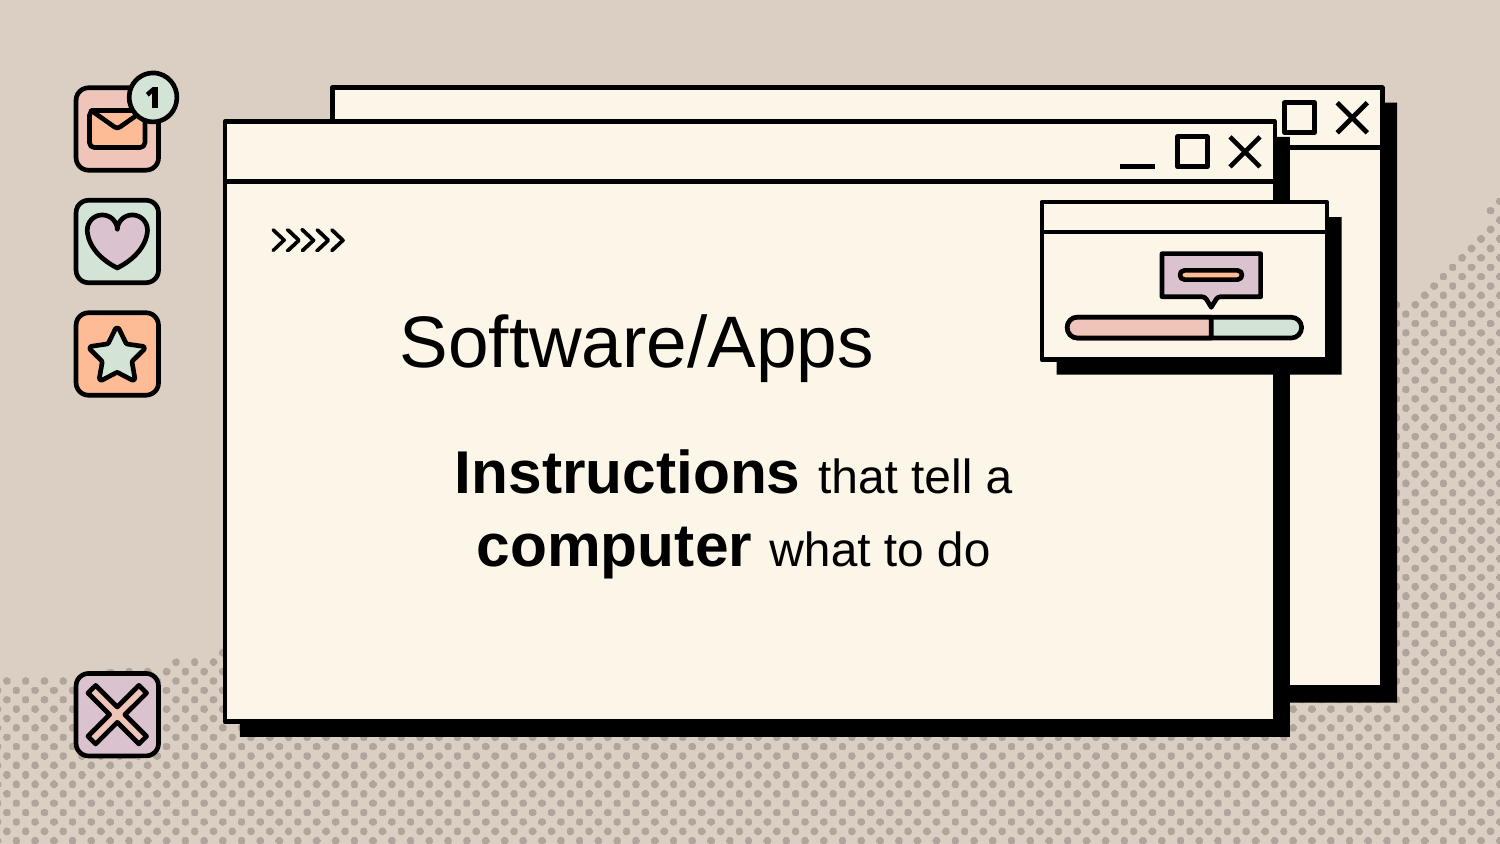

# Software/Apps

Instructions that tell a computer what to do